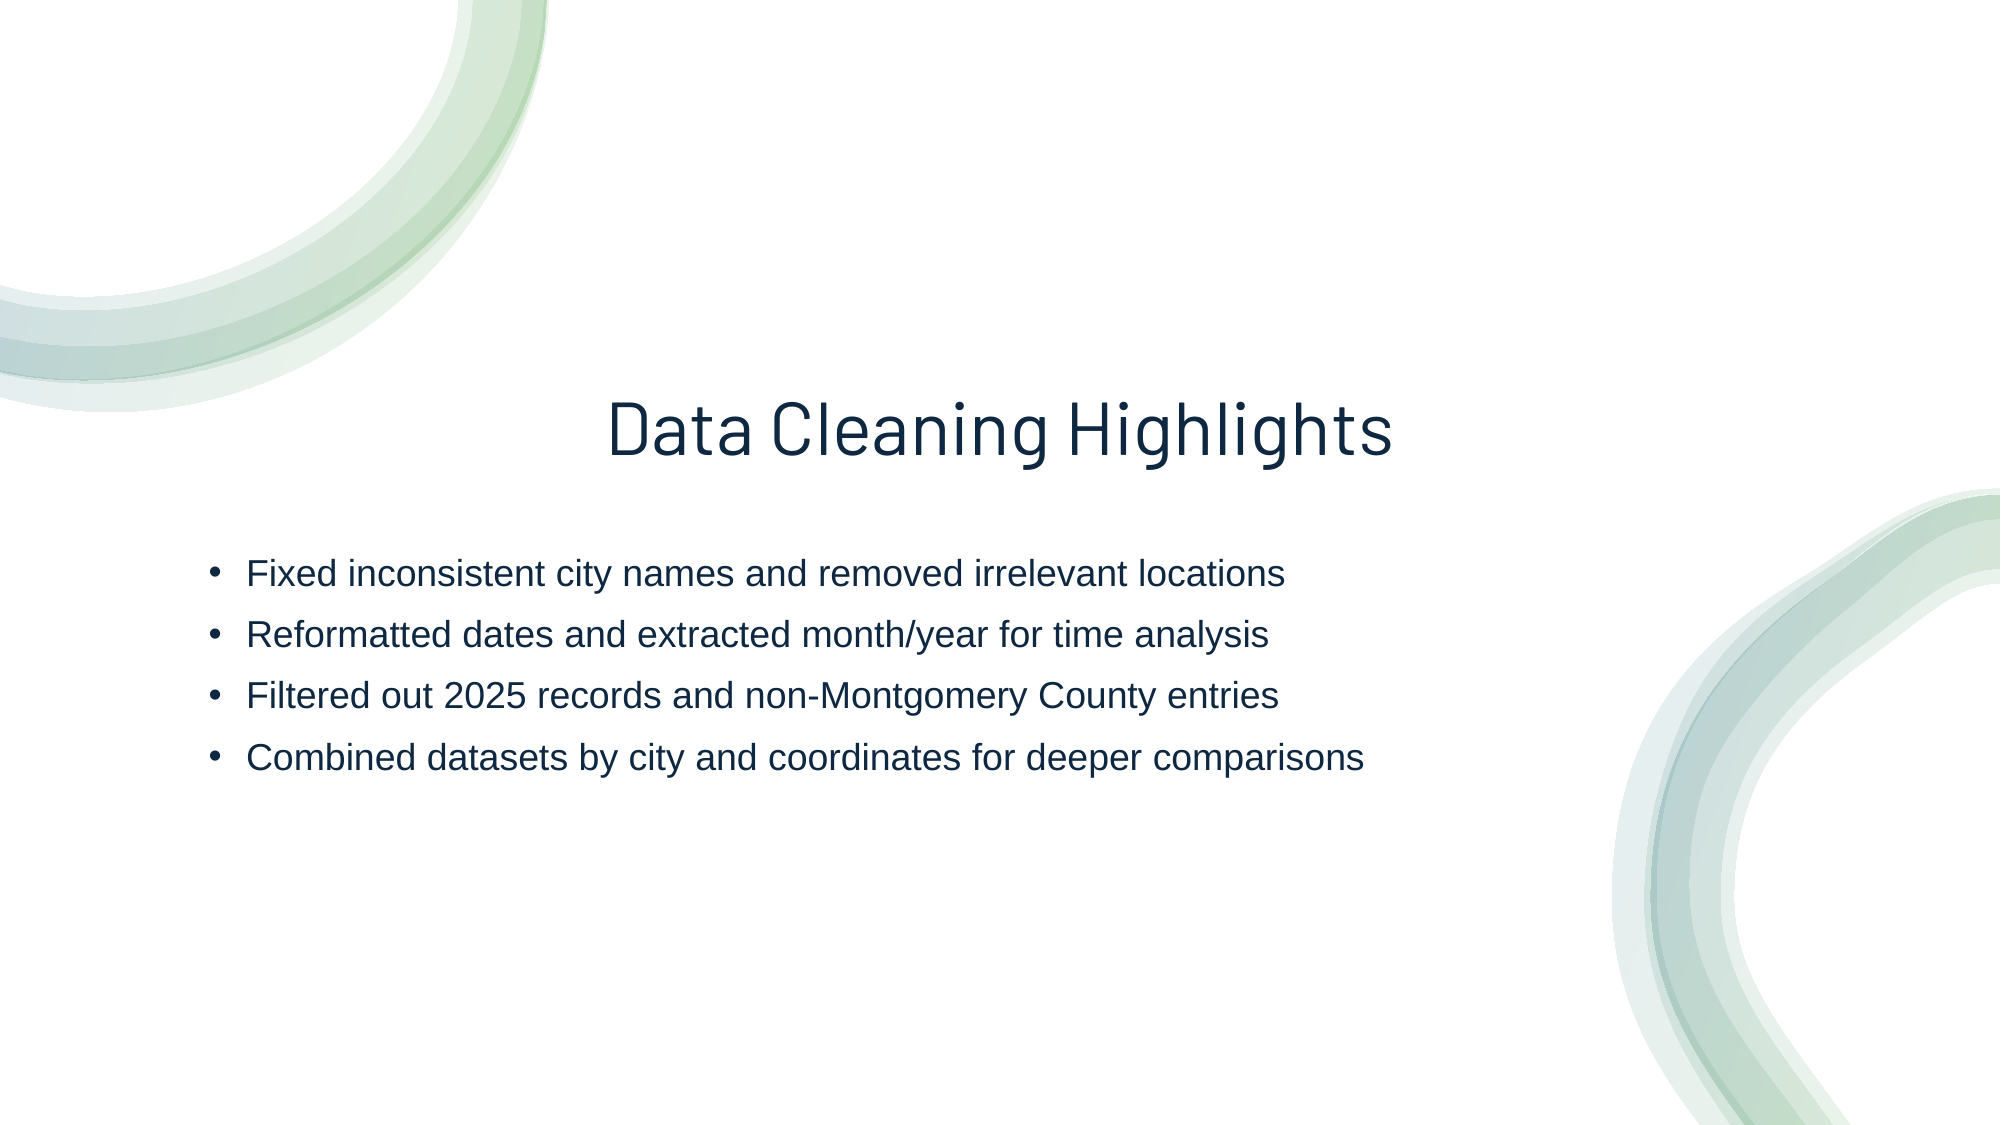

# Data Cleaning Highlights
Fixed inconsistent city names and removed irrelevant locations
Reformatted dates and extracted month/year for time analysis
Filtered out 2025 records and non-Montgomery County entries
Combined datasets by city and coordinates for deeper comparisons